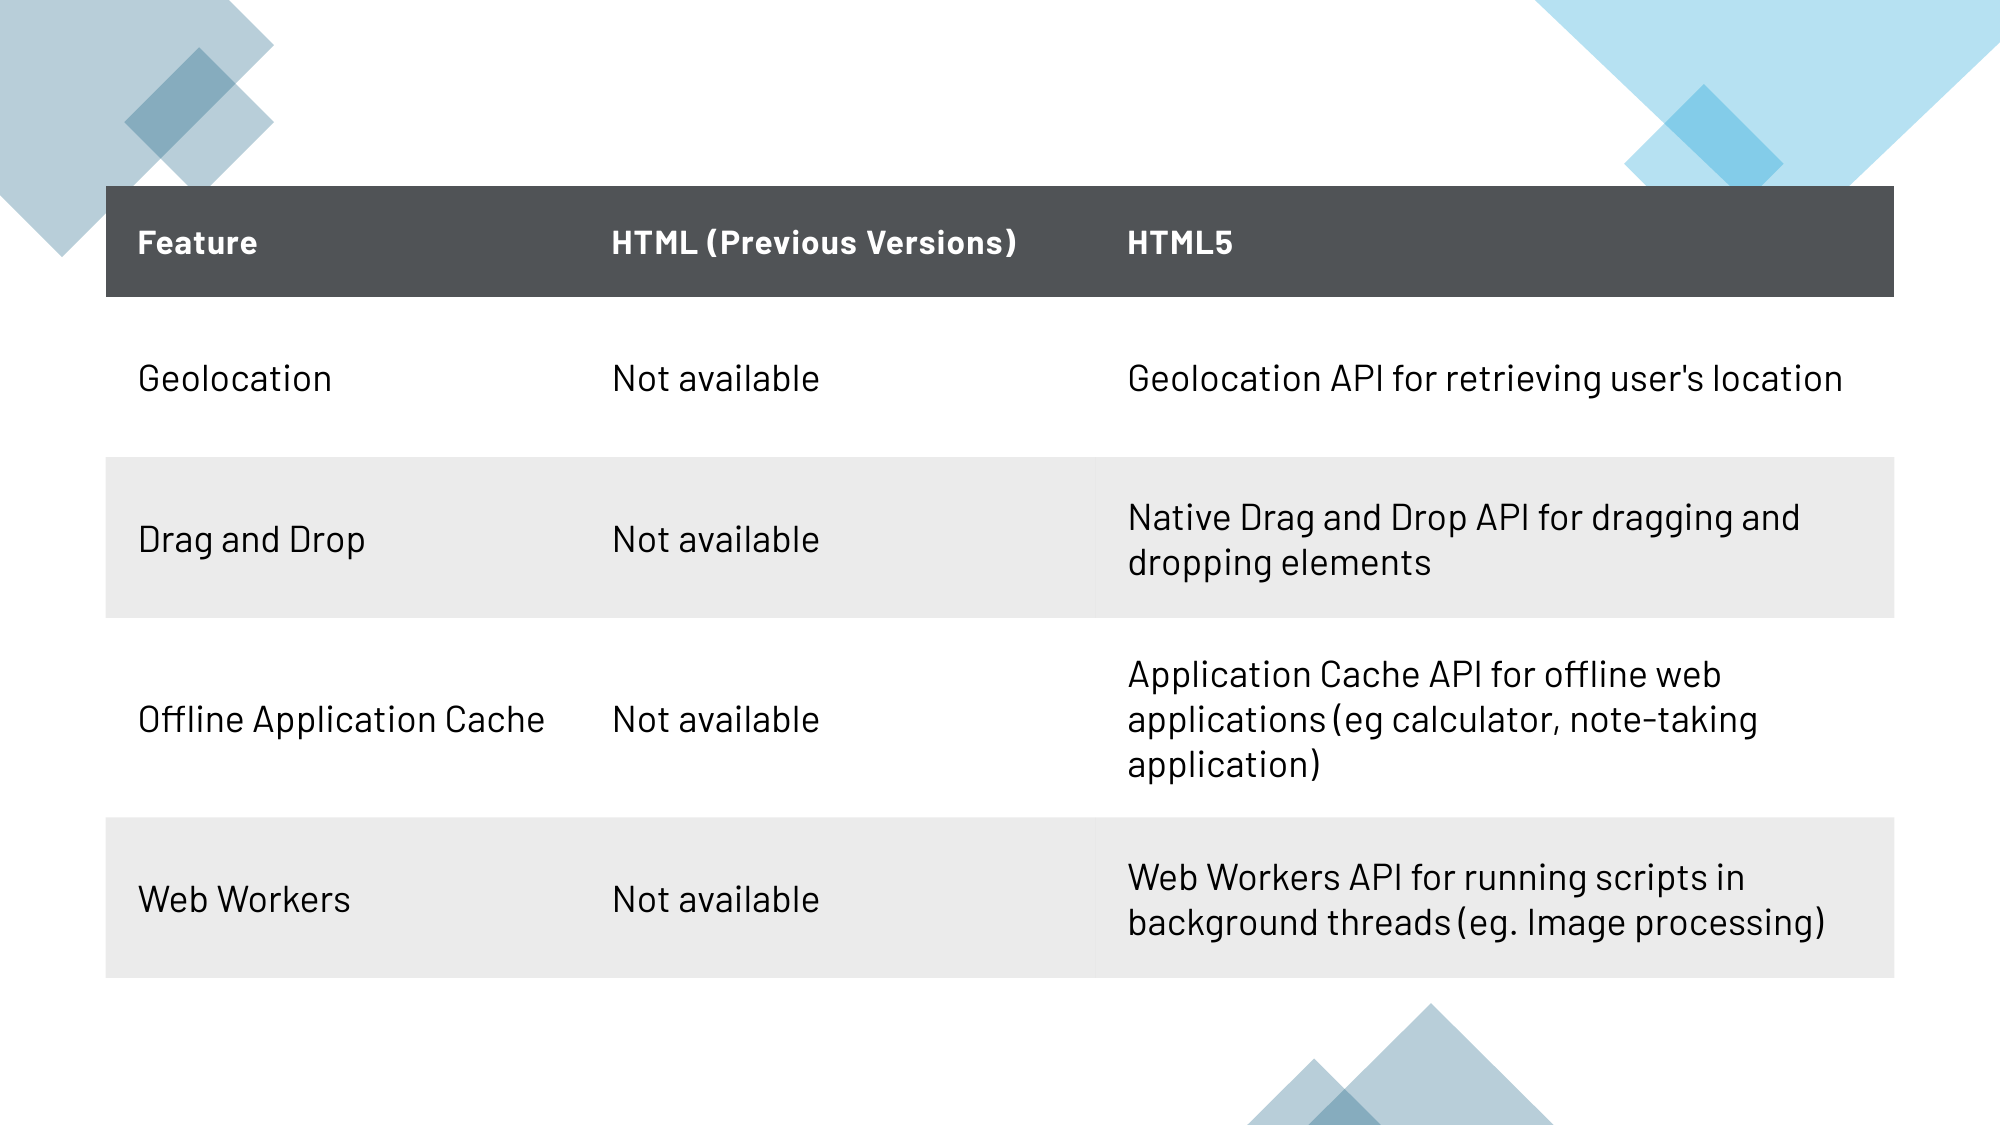

| Feature | HTML (Previous Versions) | HTML5 |
| --- | --- | --- |
| Geolocation | Not available | Geolocation API for retrieving user's location |
| Drag and Drop | Not available | Native Drag and Drop API for dragging and dropping elements |
| Offline Application Cache | Not available | Application Cache API for offline web applications (eg calculator, note-taking application) |
| Web Workers | Not available | Web Workers API for running scripts in background threads (eg. Image processing) |